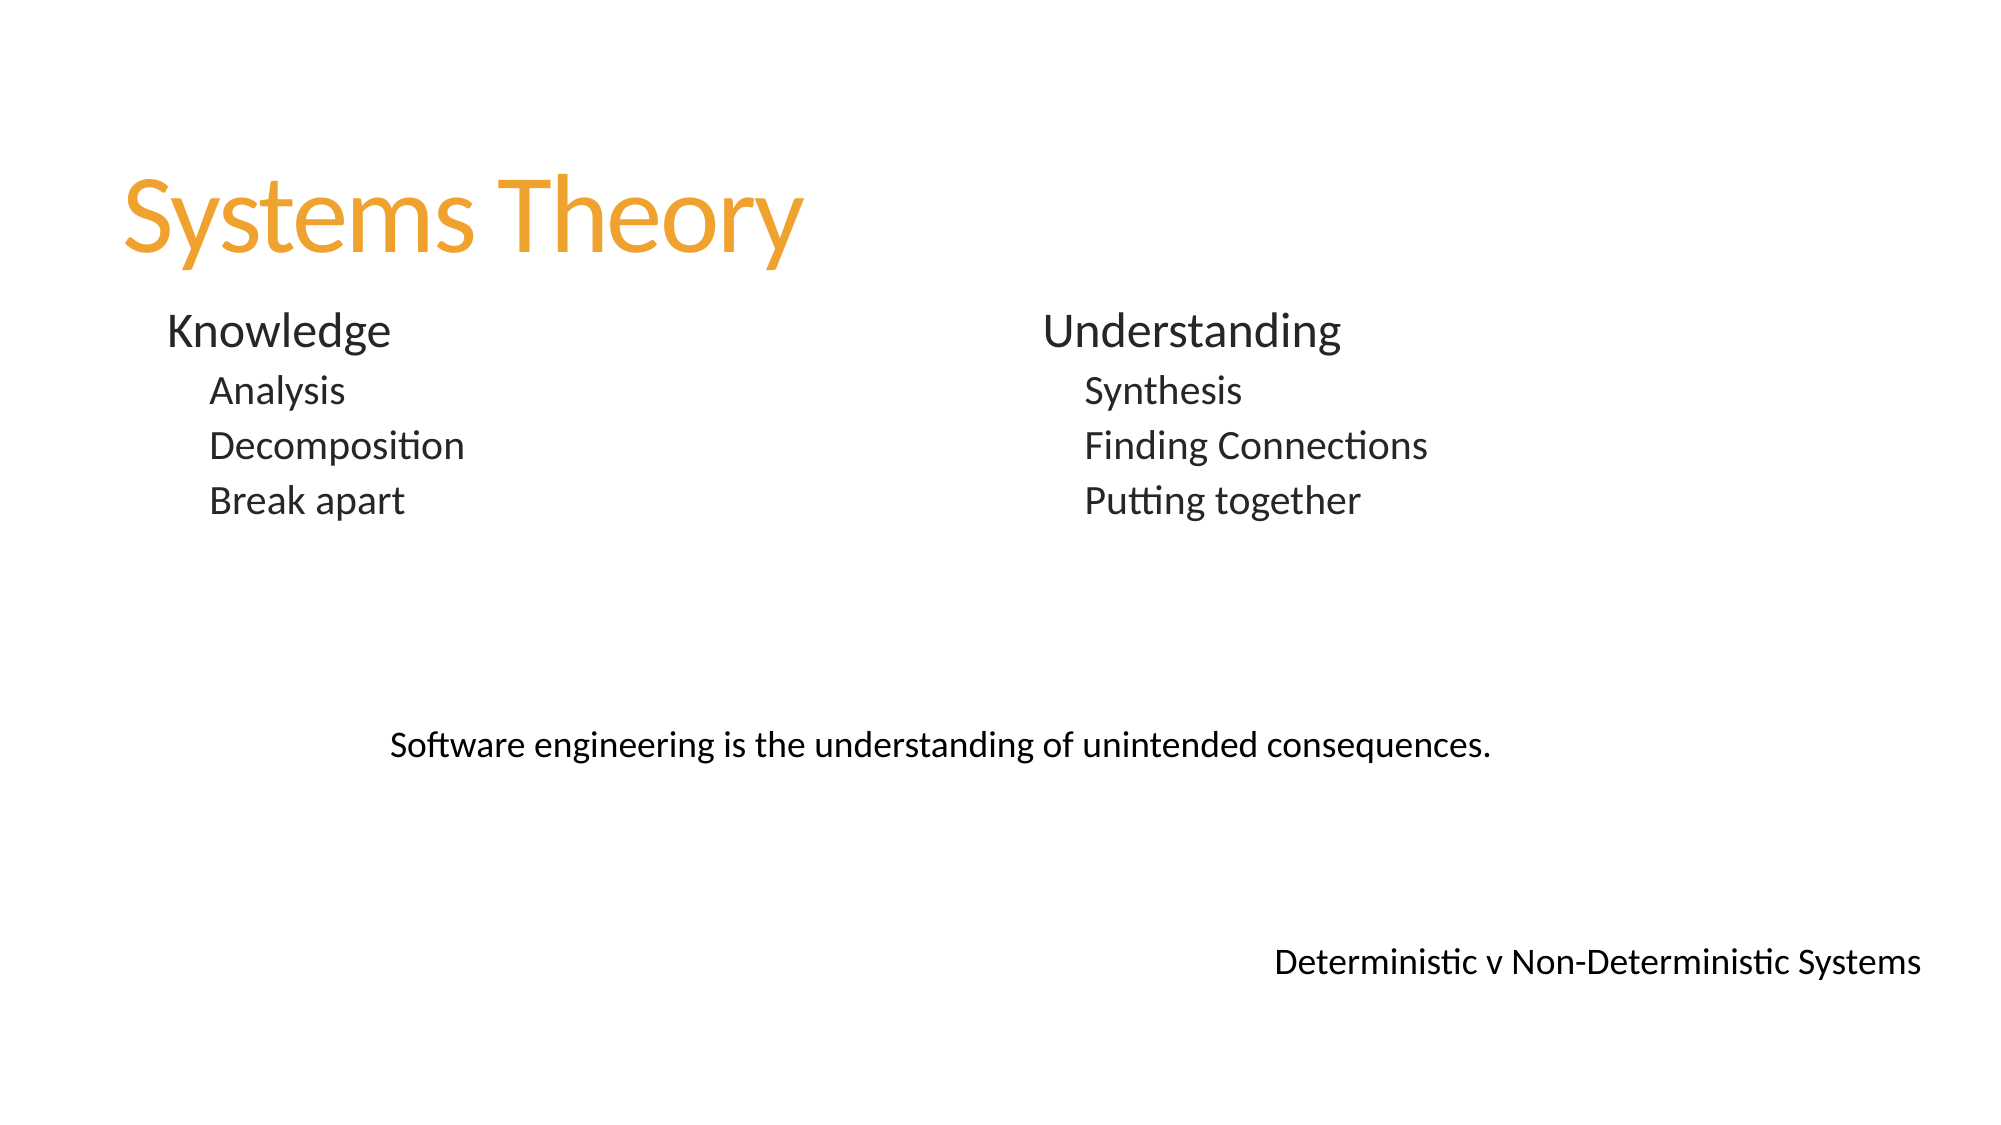

# Systems Theory
Knowledge
Analysis
Decomposition
Break apart
Understanding
Synthesis
Finding Connections
Putting together
Software engineering is the understanding of unintended consequences.
Deterministic v Non-Deterministic Systems